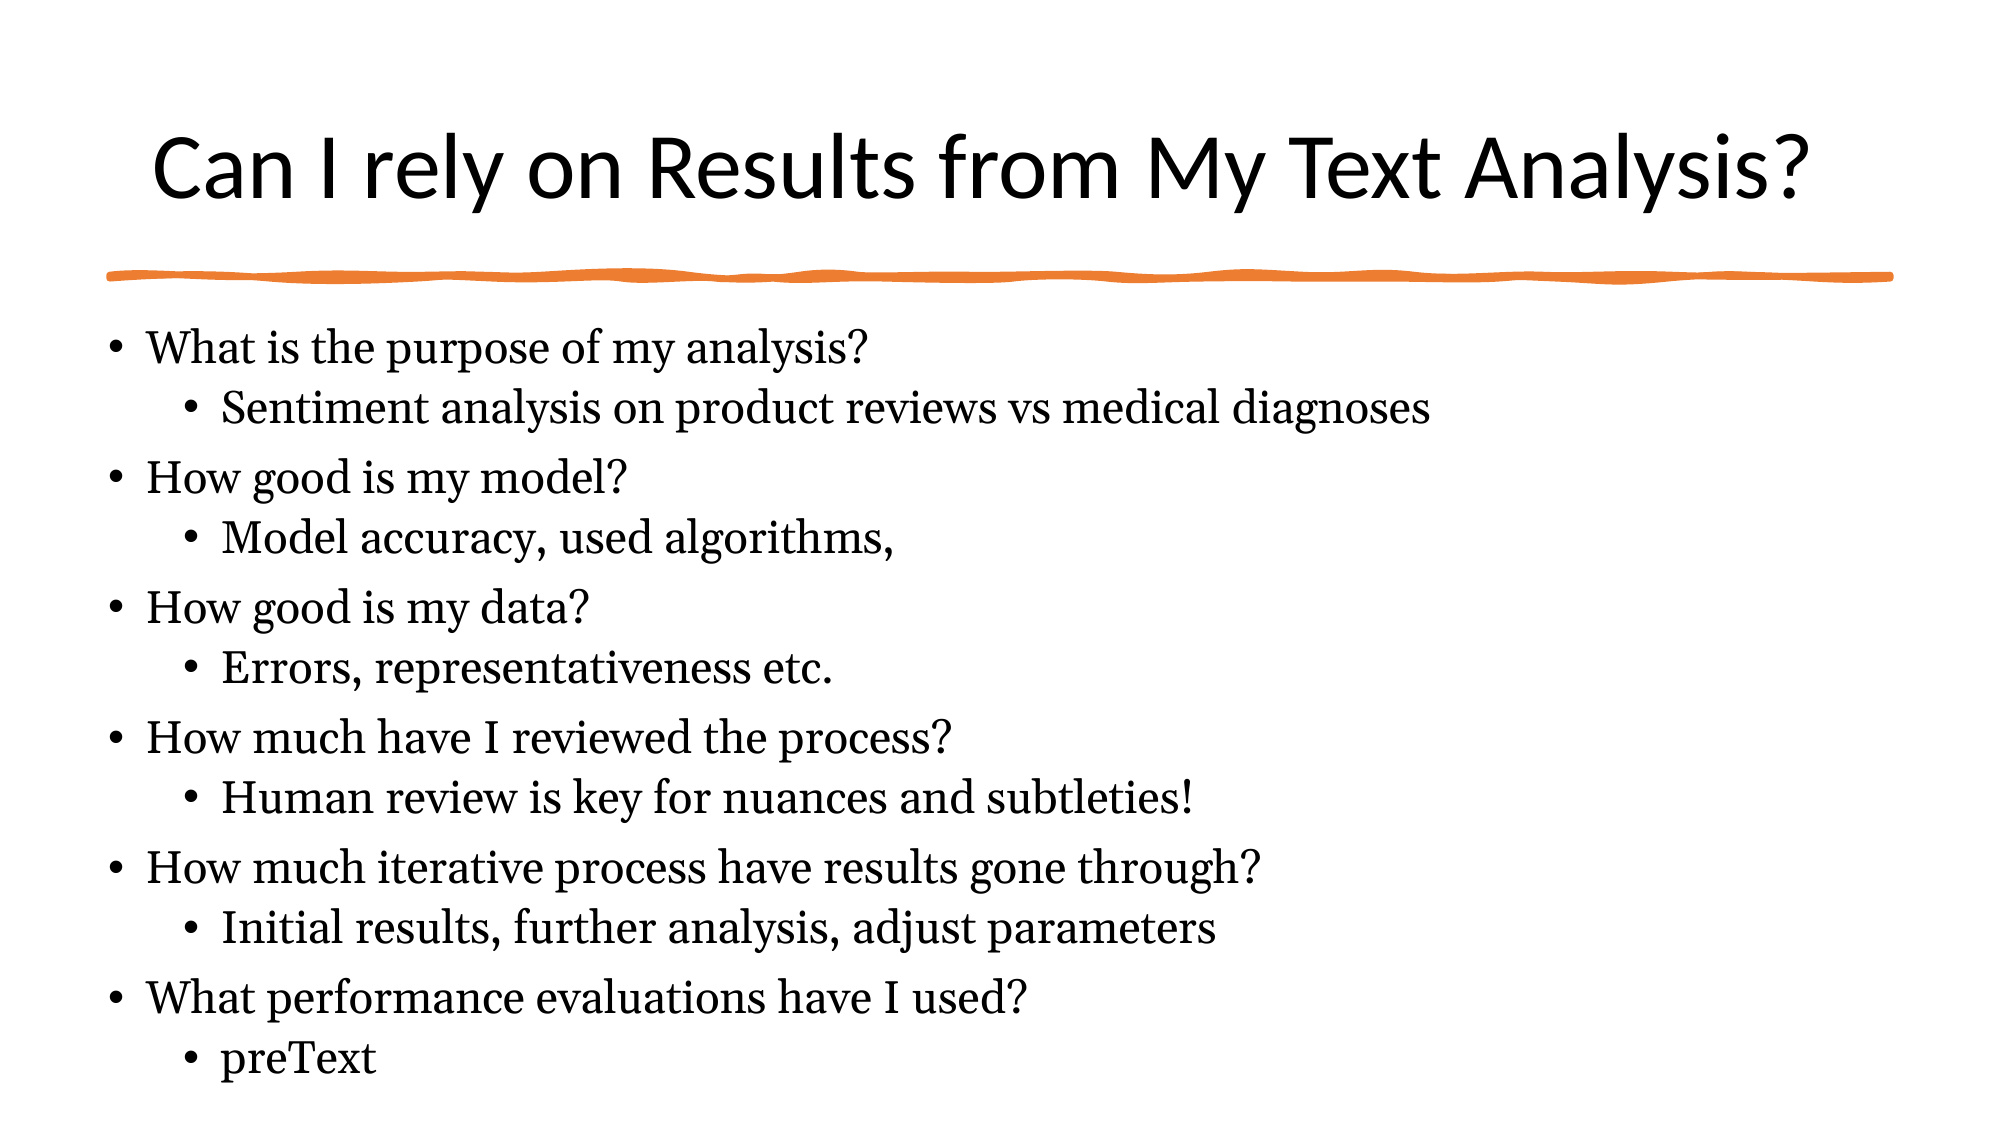

# Can I rely on Results from My Text Analysis?

What is the purpose of my analysis?
Sentiment analysis on product reviews vs medical diagnoses
How good is my model?
Model accuracy, used algorithms,
How good is my data?
Errors, representativeness etc.
How much have I reviewed the process?
Human review is key for nuances and subtleties!
How much iterative process have results gone through?
Initial results, further analysis, adjust parameters
What performance evaluations have I used?
preText